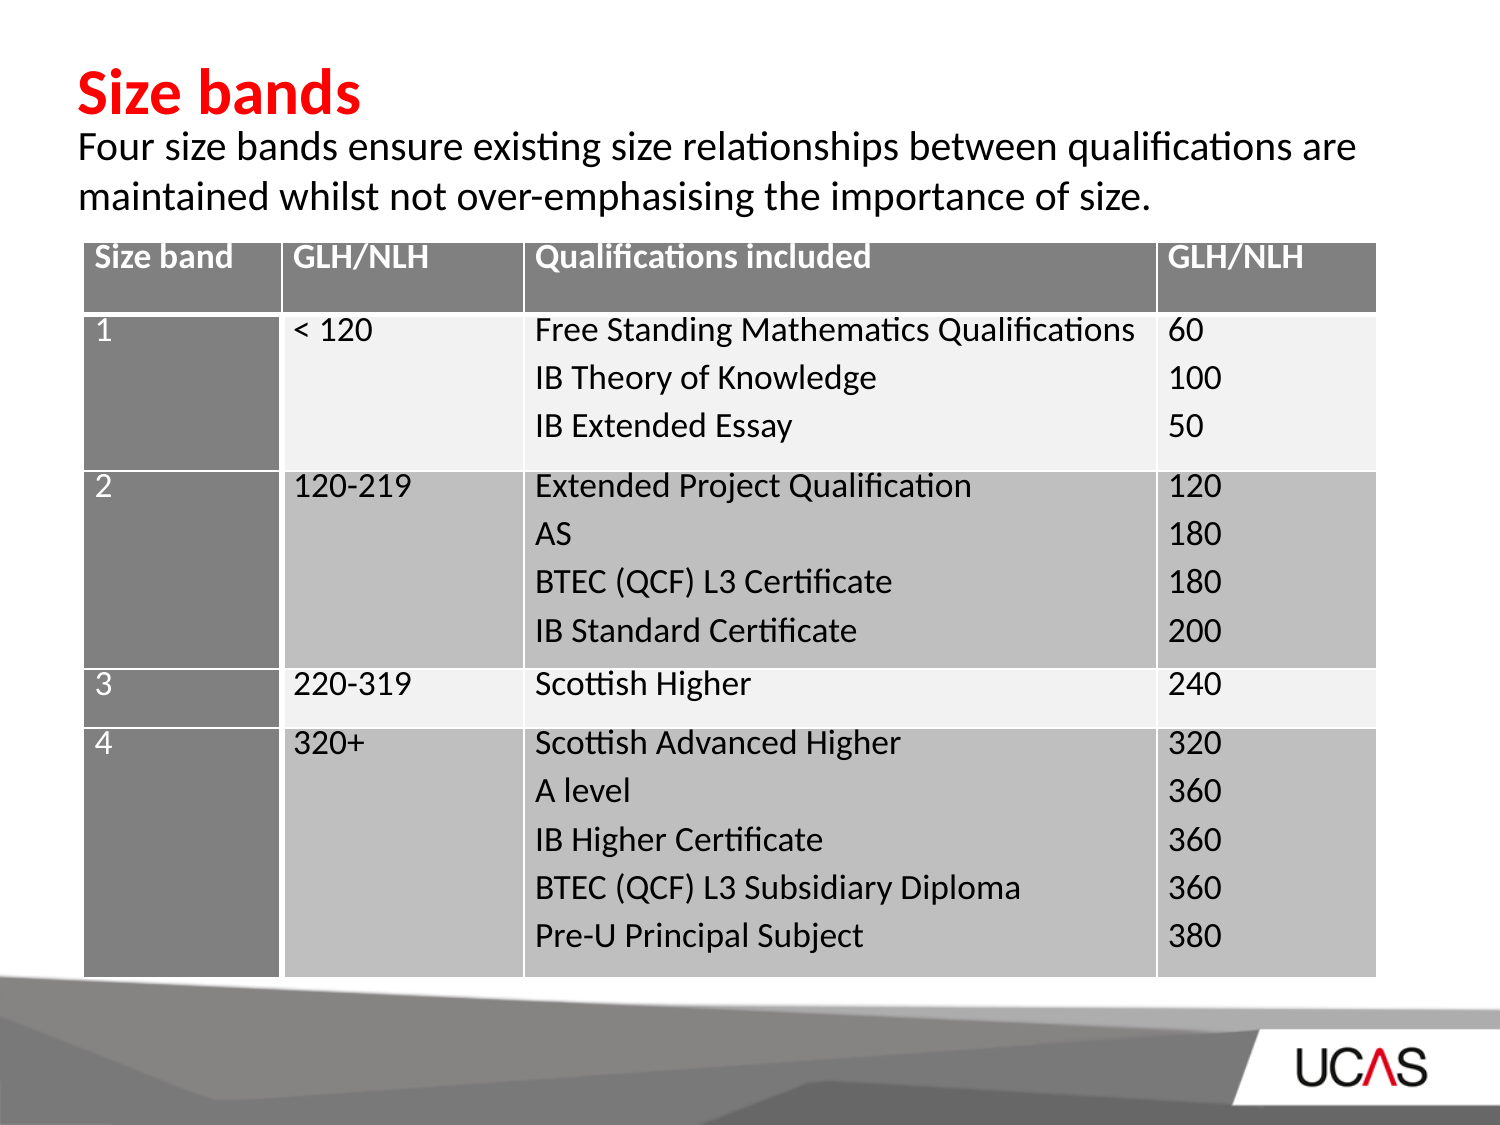

# Size bands
Four size bands ensure existing size relationships between qualifications are maintained whilst not over-emphasising the importance of size.
| Size band | GLH/NLH | Qualifications included | GLH/NLH |
| --- | --- | --- | --- |
| 1 | < 120 | Free Standing Mathematics Qualifications IB Theory of Knowledge IB Extended Essay | 60 100 50 |
| 2 | 120-219 | Extended Project Qualification AS BTEC (QCF) L3 Certificate IB Standard Certificate | 120 180 180 200 |
| 3 | 220-319 | Scottish Higher | 240 |
| 4 | 320+ | Scottish Advanced Higher A level IB Higher Certificate BTEC (QCF) L3 Subsidiary Diploma Pre-U Principal Subject | 320 360 360 360 380 |